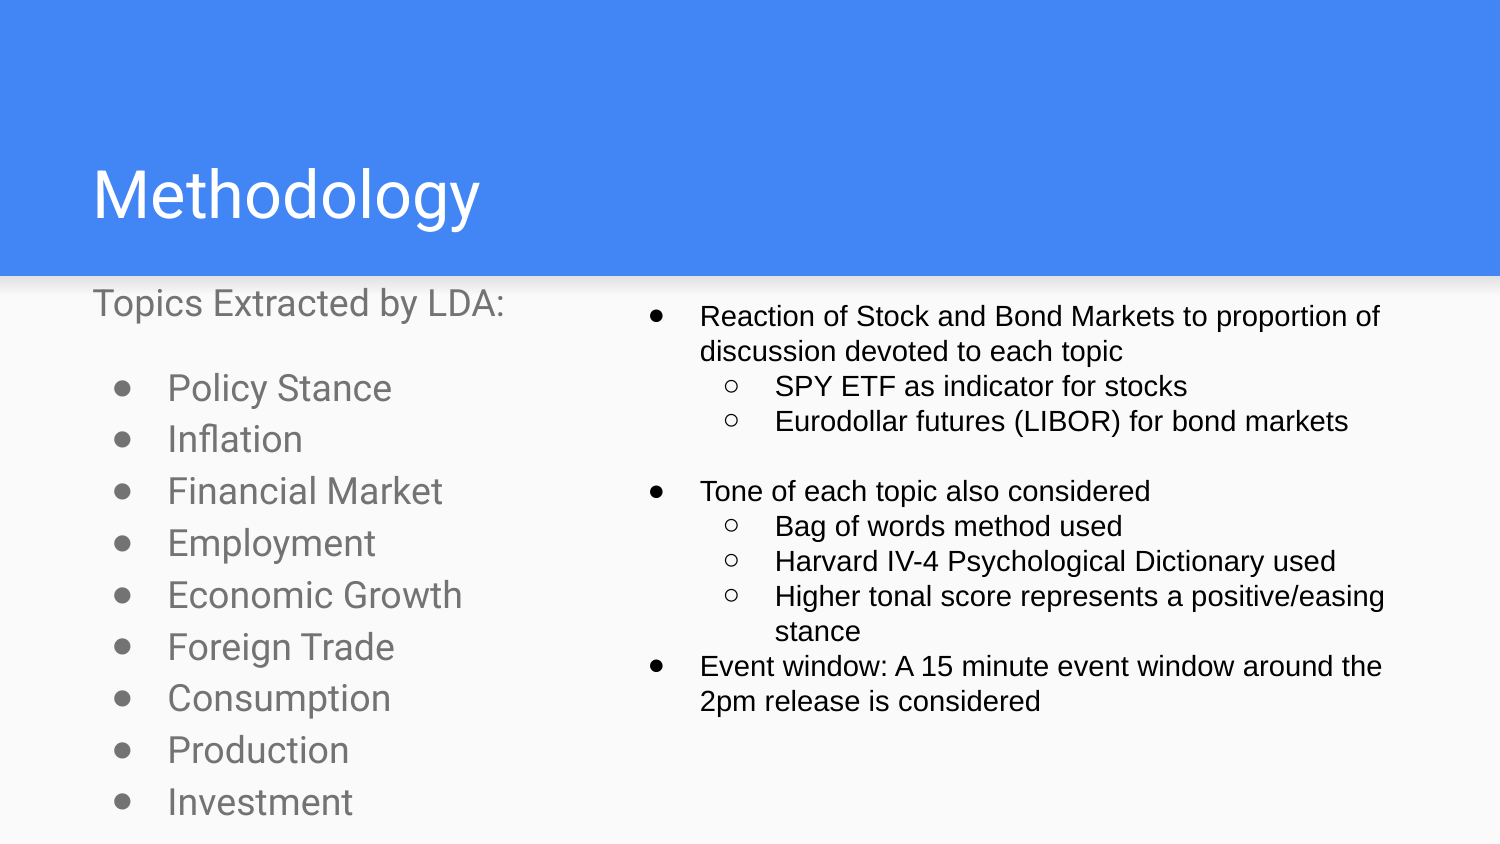

# Methodology
Topics Extracted by LDA:
Policy Stance
Inflation
Financial Market
Employment
Economic Growth
Foreign Trade
Consumption
Production
Investment

Reaction of Stock and Bond Markets to proportion of discussion devoted to each topic
SPY ETF as indicator for stocks
Eurodollar futures (LIBOR) for bond markets

Tone of each topic also considered
Bag of words method used
Harvard IV-4 Psychological Dictionary used
Higher tonal score represents a positive/easing stance
Event window: A 15 minute event window around the 2pm release is considered